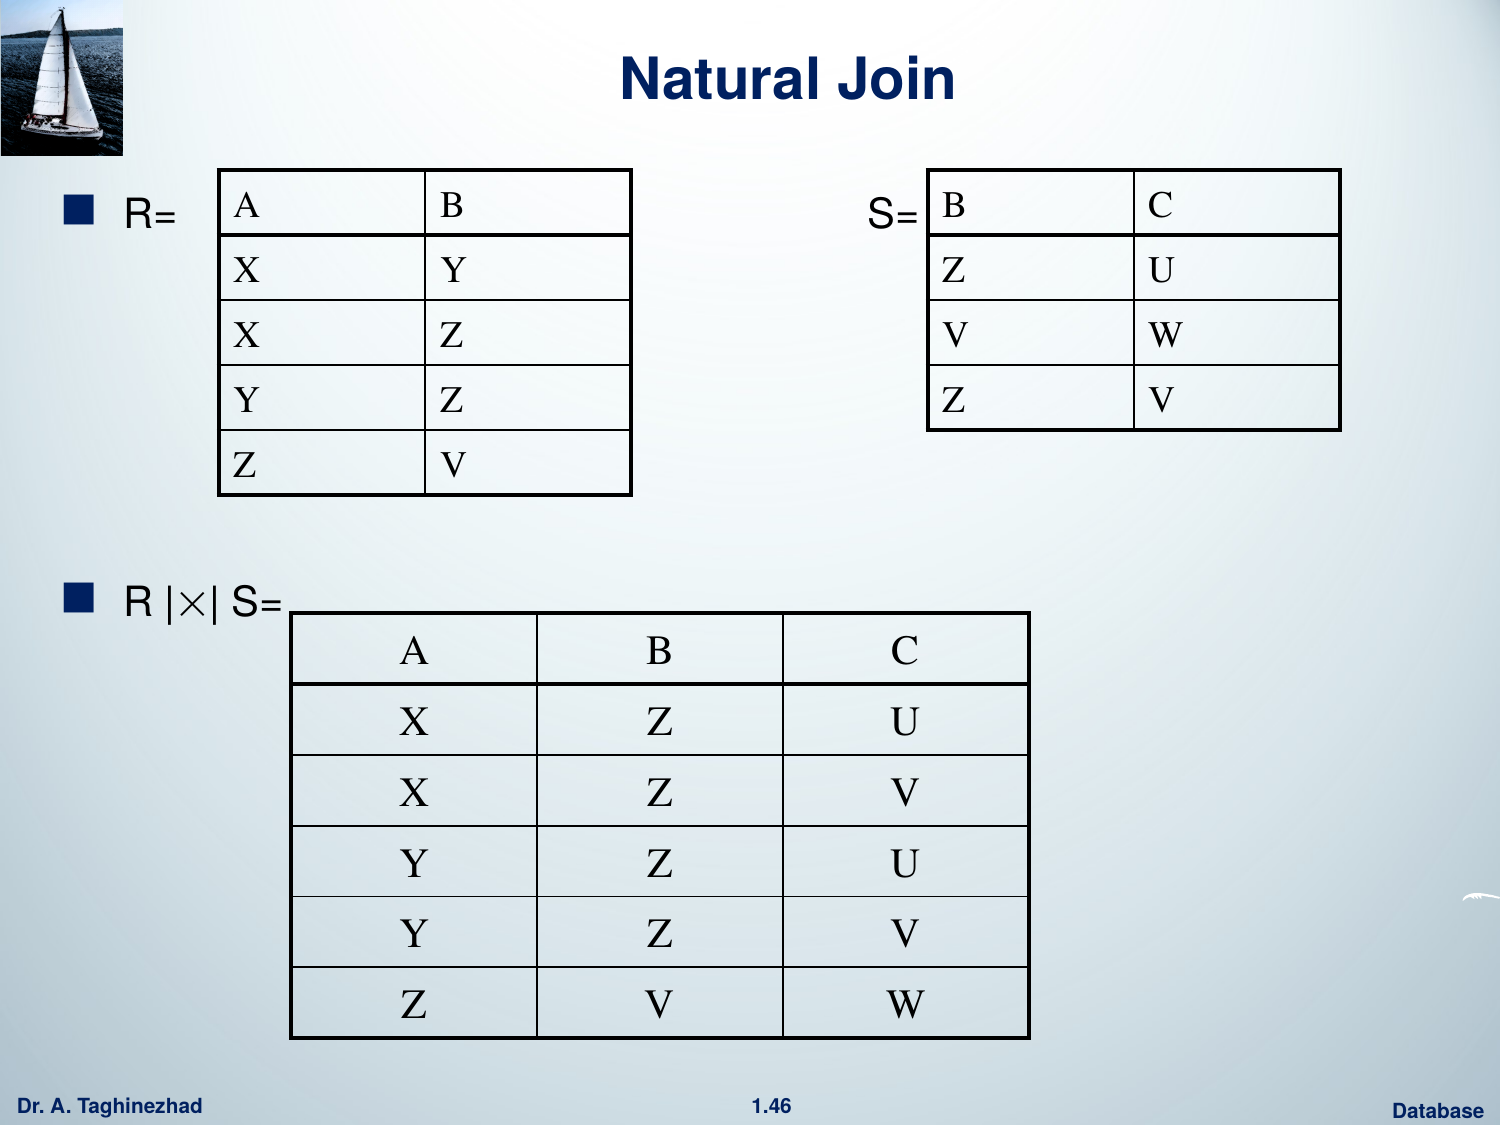

# Natural Join
| A | B |
| --- | --- |
| X | Y |
| X | Z |
| Y | Z |
| Z | V |
| B | C |
| --- | --- |
| Z | U |
| V | W |
| Z | V |
R=                                                            S=

R |×| S=

| A | B | C |
| --- | --- | --- |
| X | Z | U |
| X | Z | V |
| Y | Z | U |
| Y | Z | V |
| Z | V | W |